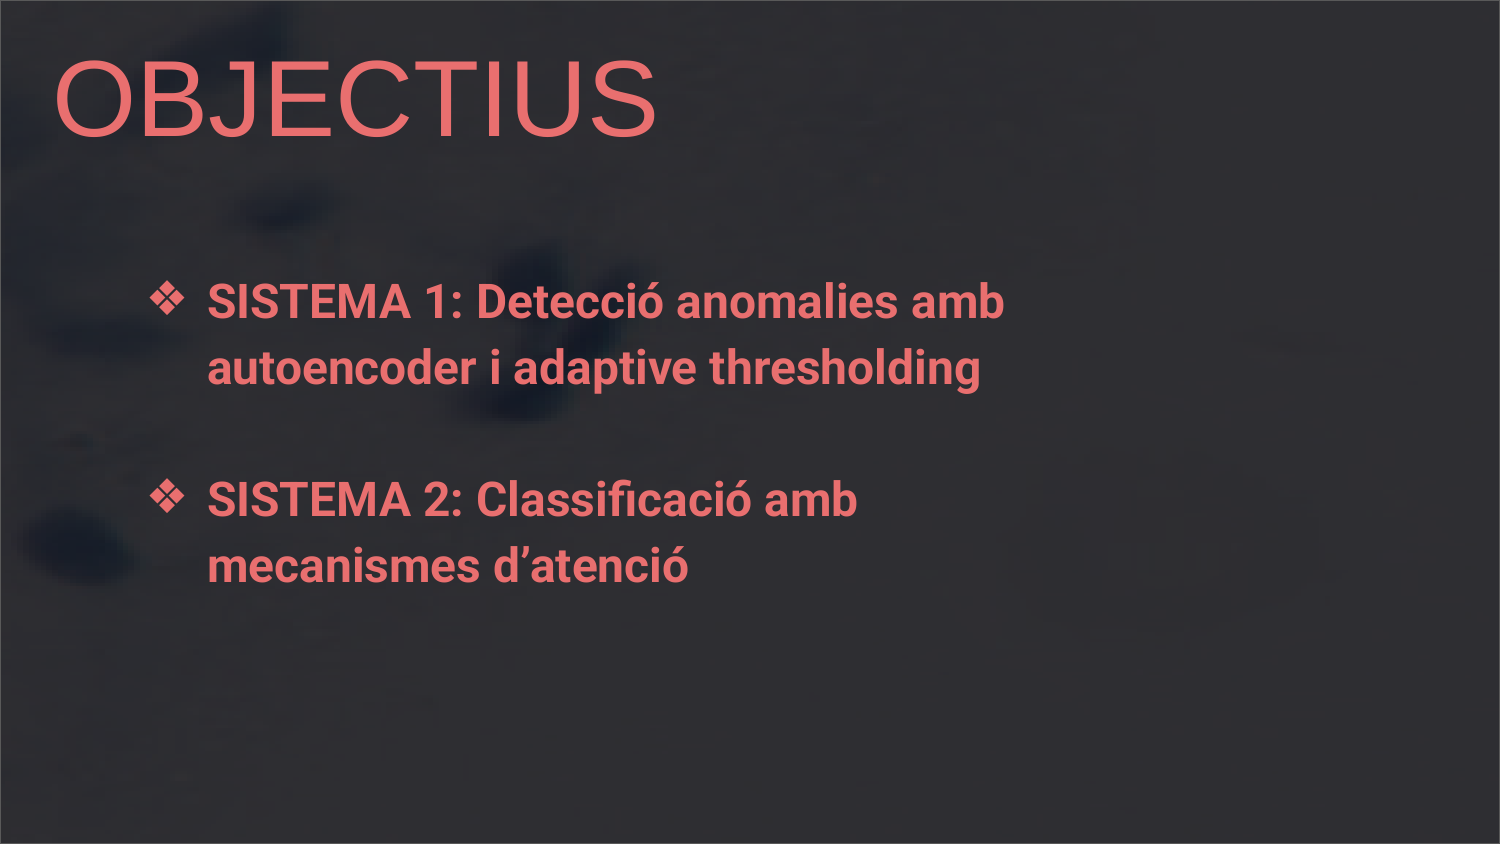

OBJECTIUS
SISTEMA 1: Detecció anomalies amb autoencoder i adaptive thresholding

SISTEMA 2: Classificació amb mecanismes d’atenció